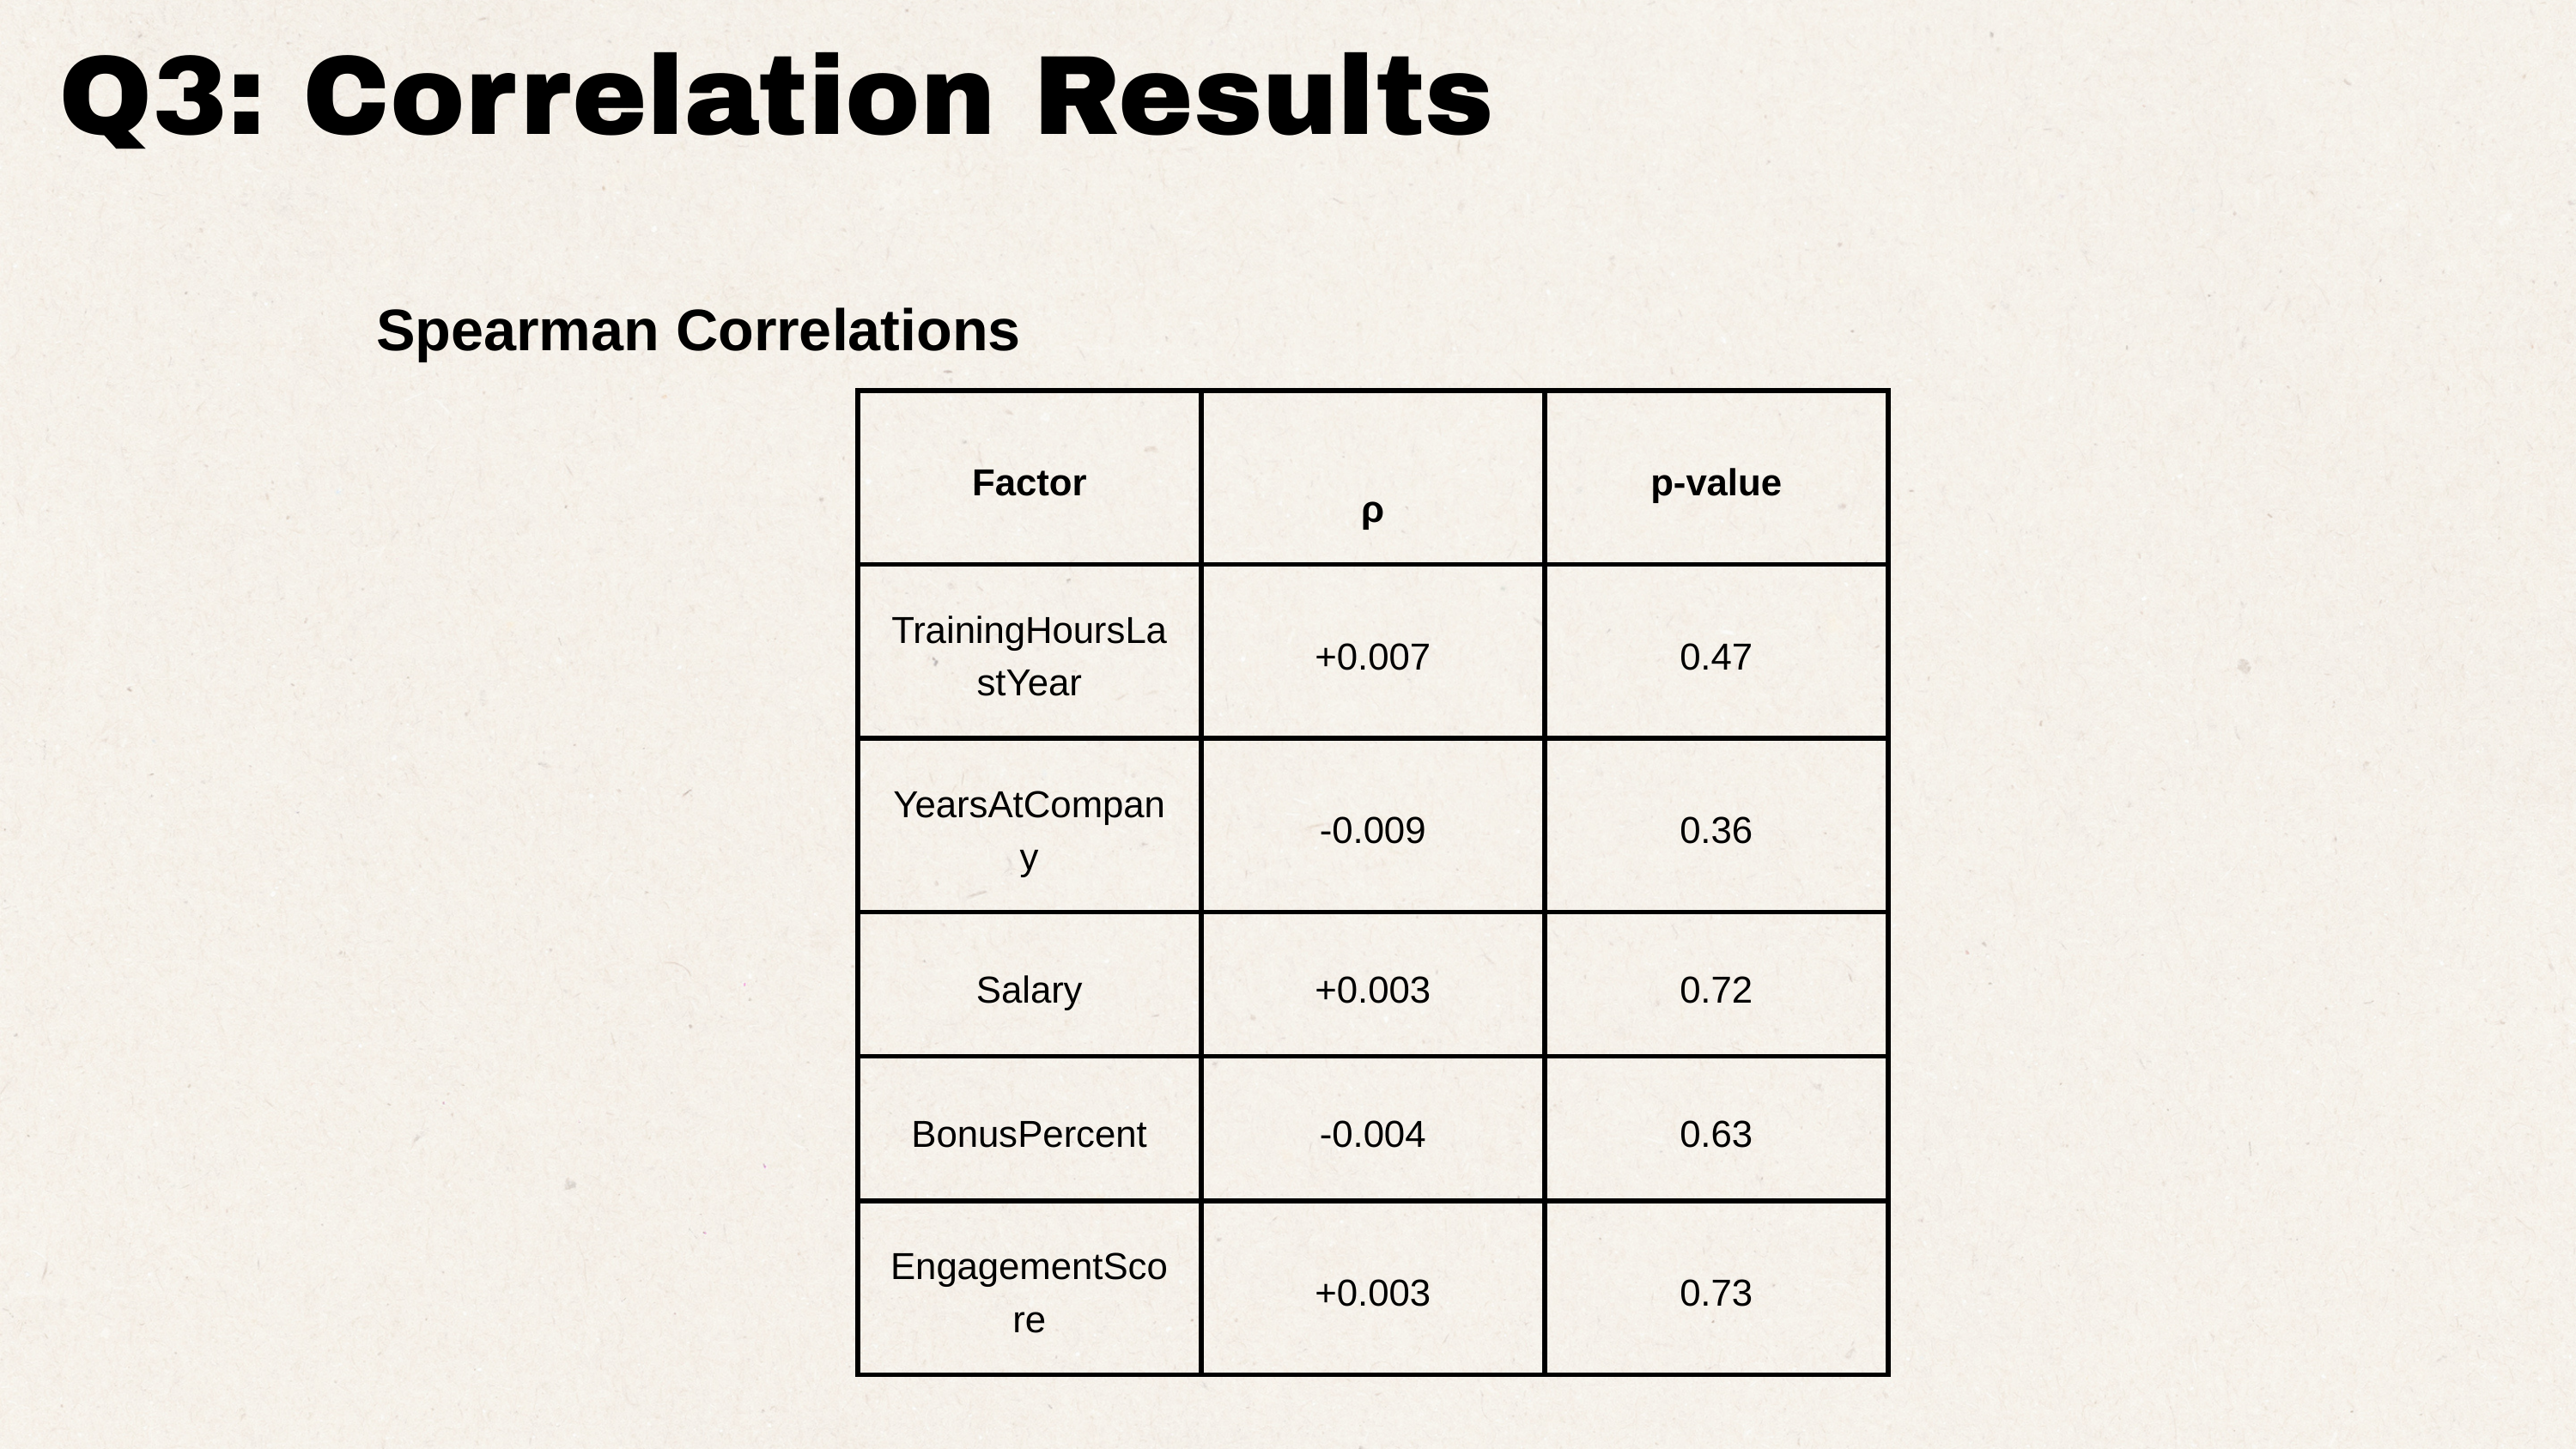

Q3: Correlation Results

Spearman Correlations

| Factor | ρ | p-value |
| --- | --- | --- |
| TrainingHoursLastYear | +0.007 | 0.47 |
| YearsAtCompany | -0.009 | 0.36 |
| Salary | +0.003 | 0.72 |
| BonusPercent | -0.004 | 0.63 |
| EngagementScore | +0.003 | 0.73 |